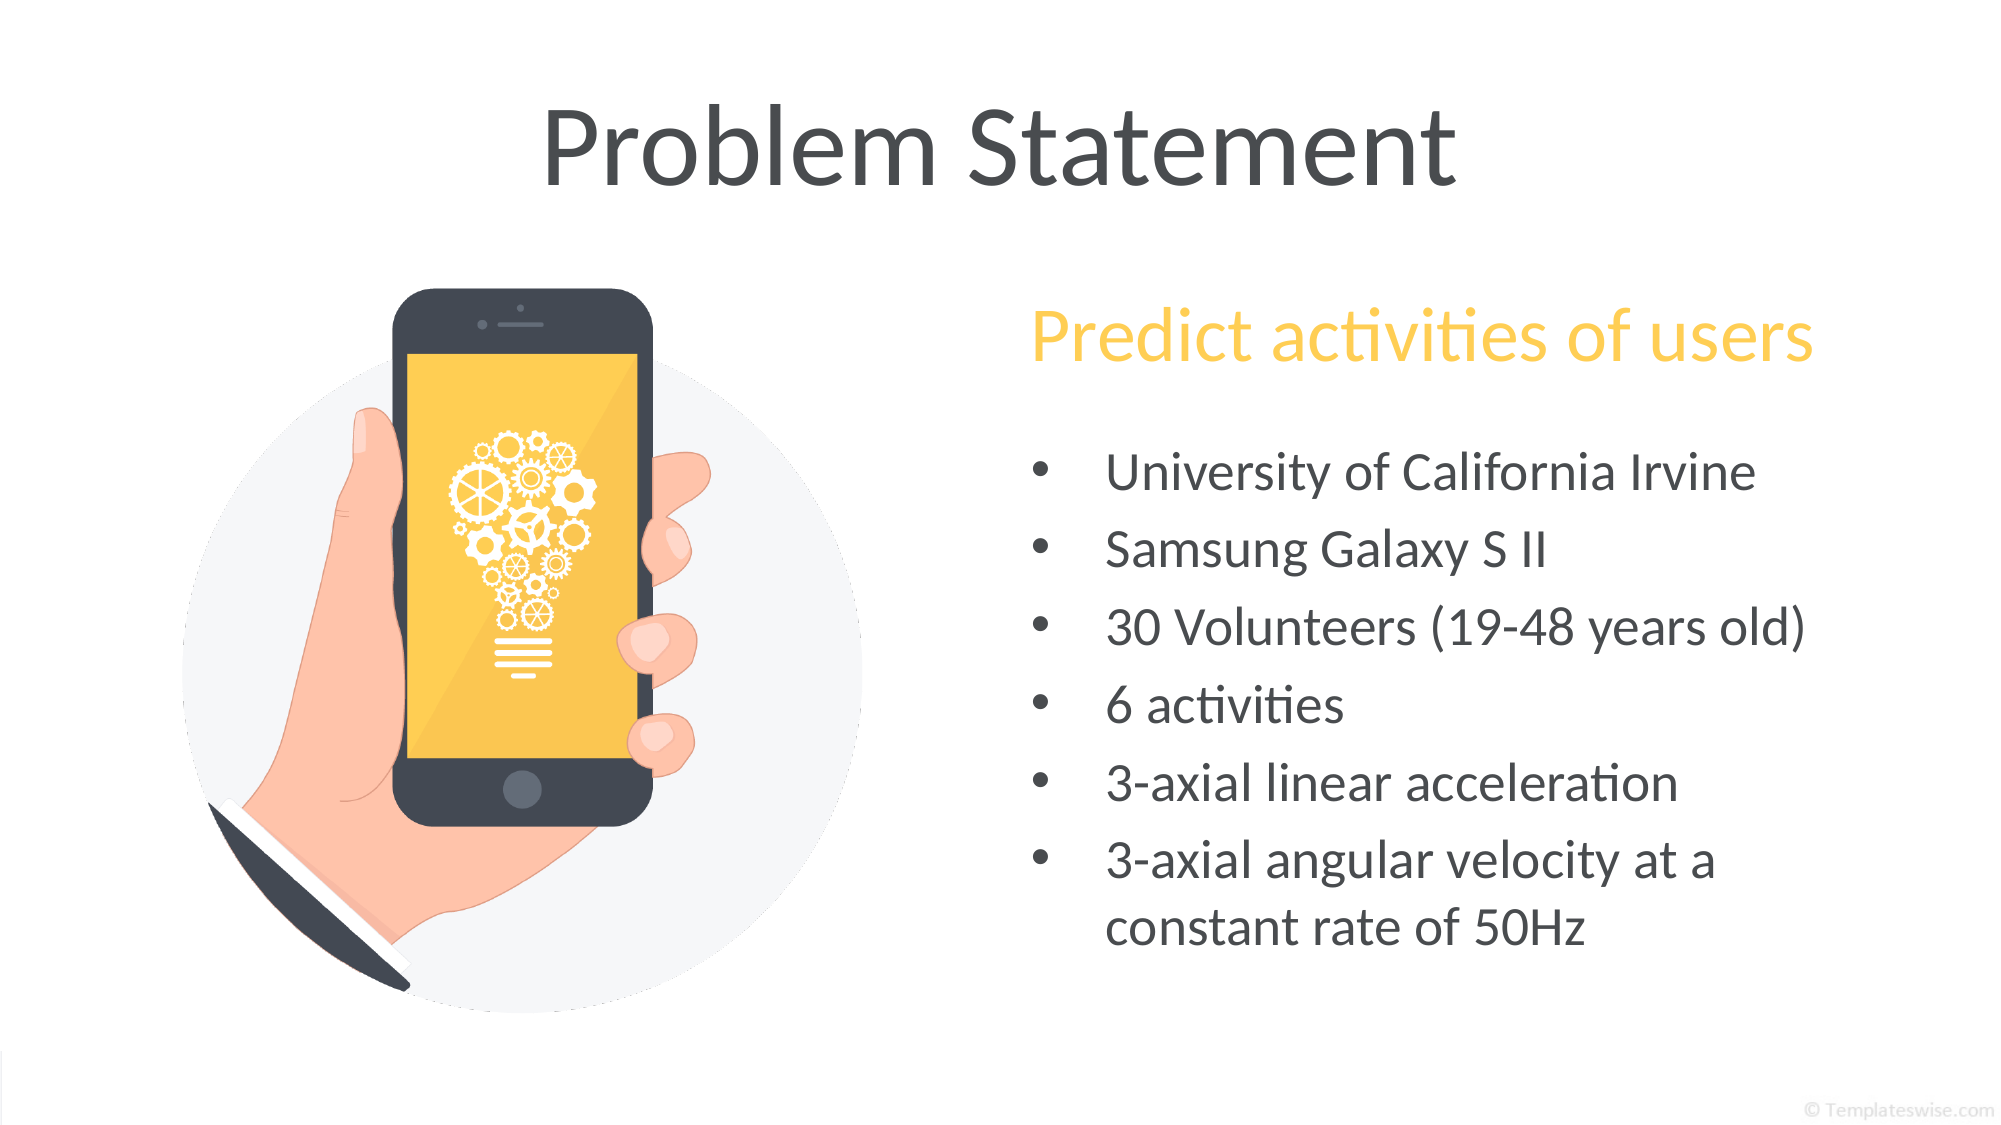

# Problem Statement
Predict activities of users
University of California Irvine
Samsung Galaxy S II
30 Volunteers (19-48 years old)
6 activities
3-axial linear acceleration
3-axial angular velocity at a constant rate of 50Hz